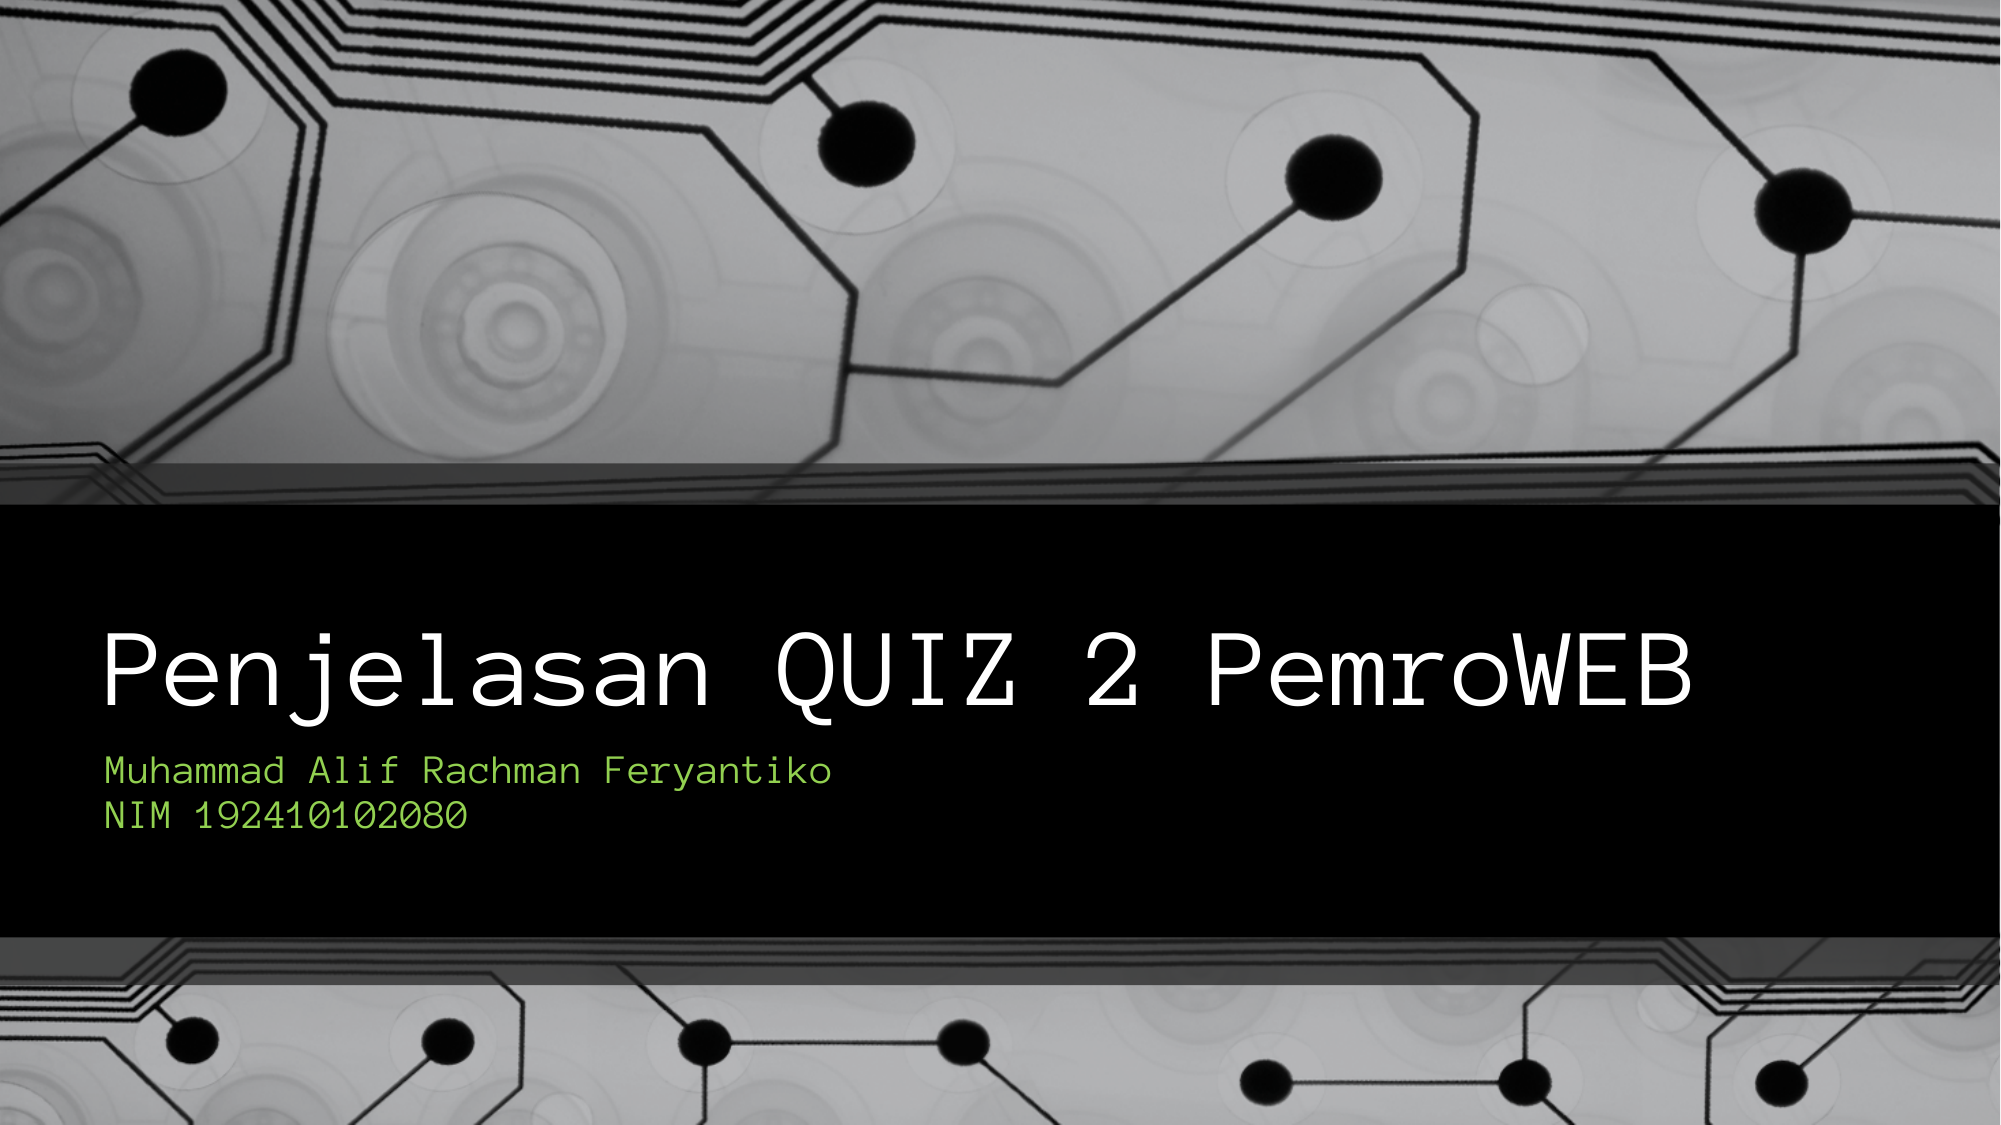

# Penjelasan QUIZ 2 PemroWEB
Muhammad Alif Rachman Feryantiko
NIM 192410102080